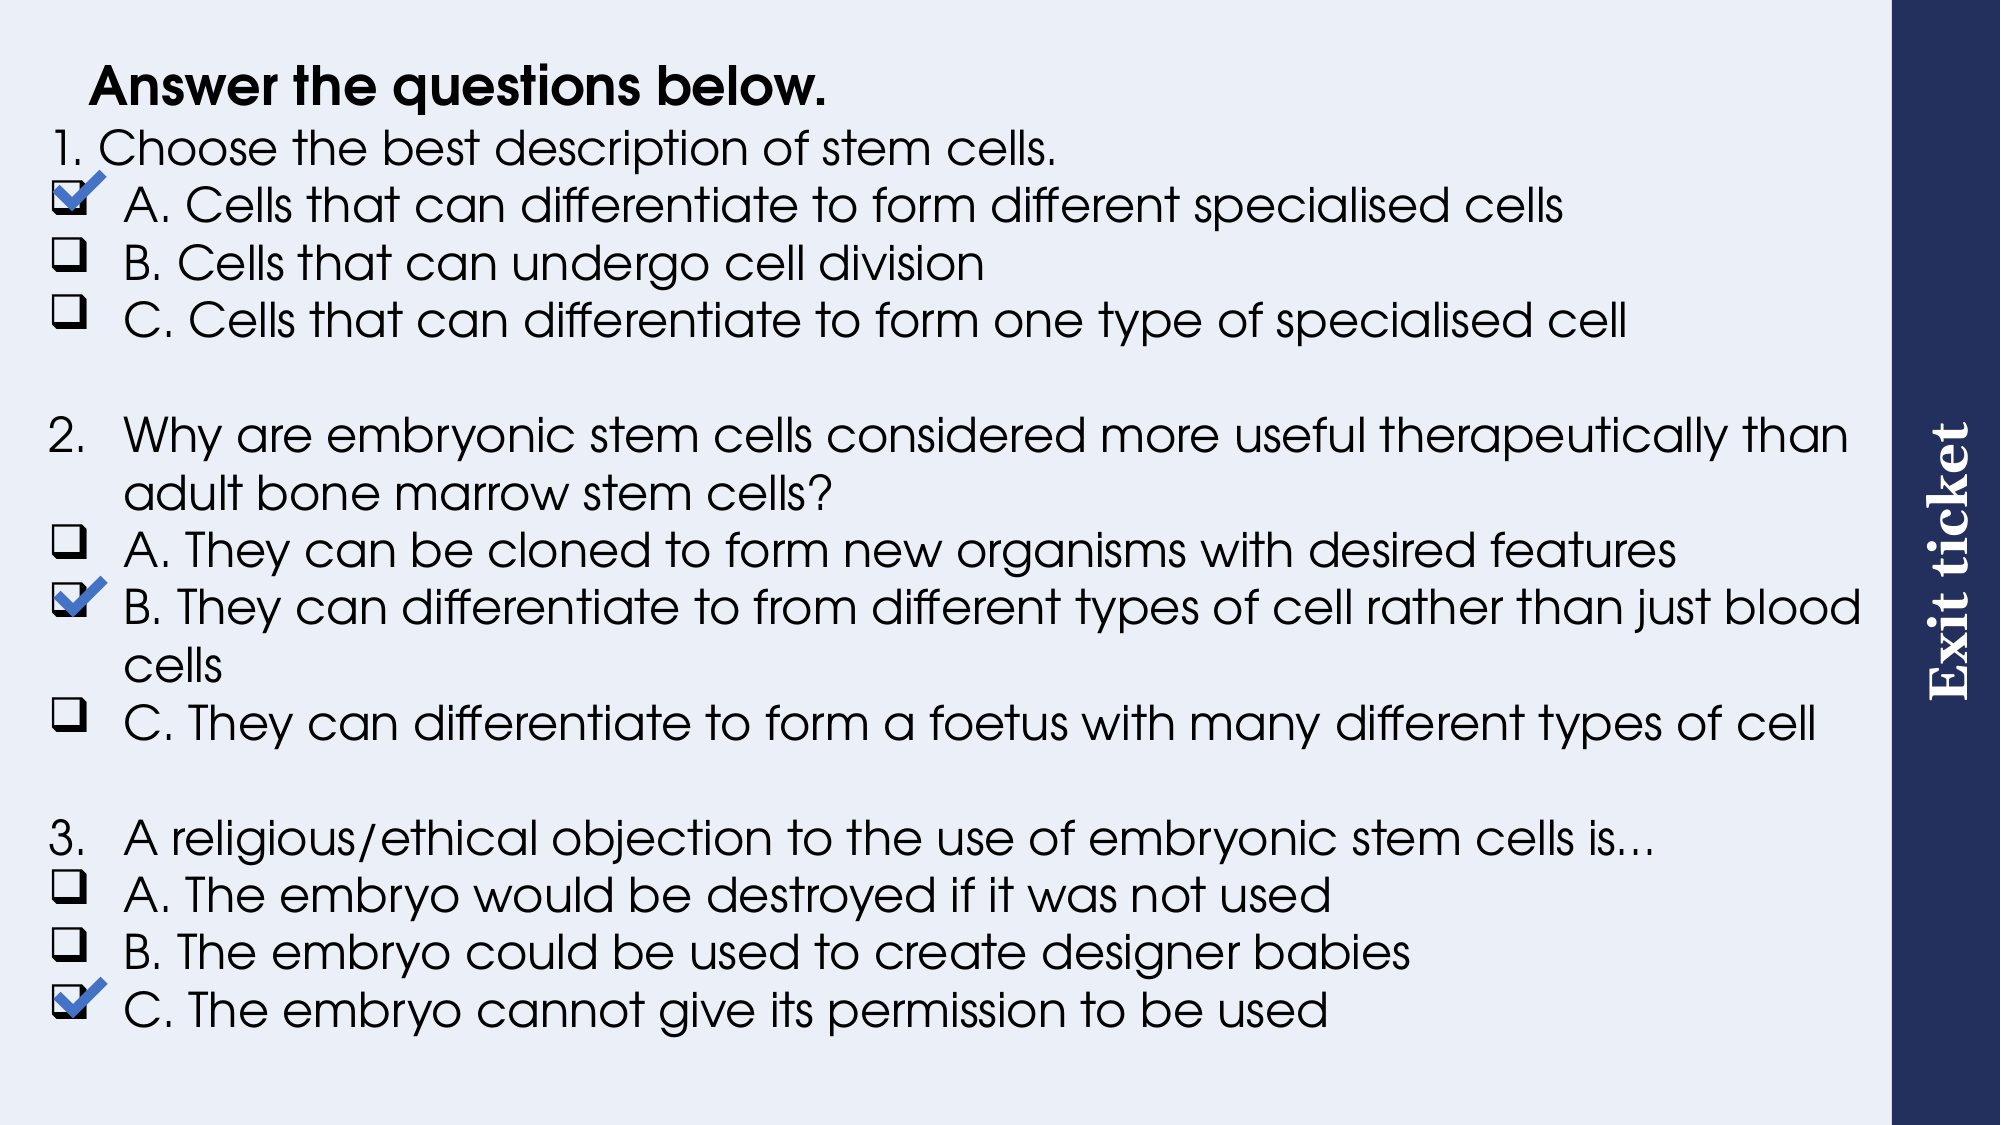

# Answer the questions below.
1. Choose the best description of stem cells.
A. Cells that can differentiate to form different specialised cells
B. Cells that can undergo cell division
C. Cells that can differentiate to form one type of specialised cell

Why are embryonic stem cells considered more useful therapeutically than adult bone marrow stem cells?
A. They can be cloned to form new organisms with desired features
B. They can differentiate to from different types of cell rather than just blood cells
C. They can differentiate to form a foetus with many different types of cell

A religious/ethical objection to the use of embryonic stem cells is…
A. The embryo would be destroyed if it was not used
B. The embryo could be used to create designer babies
C. The embryo cannot give its permission to be used

✓
✓
✓